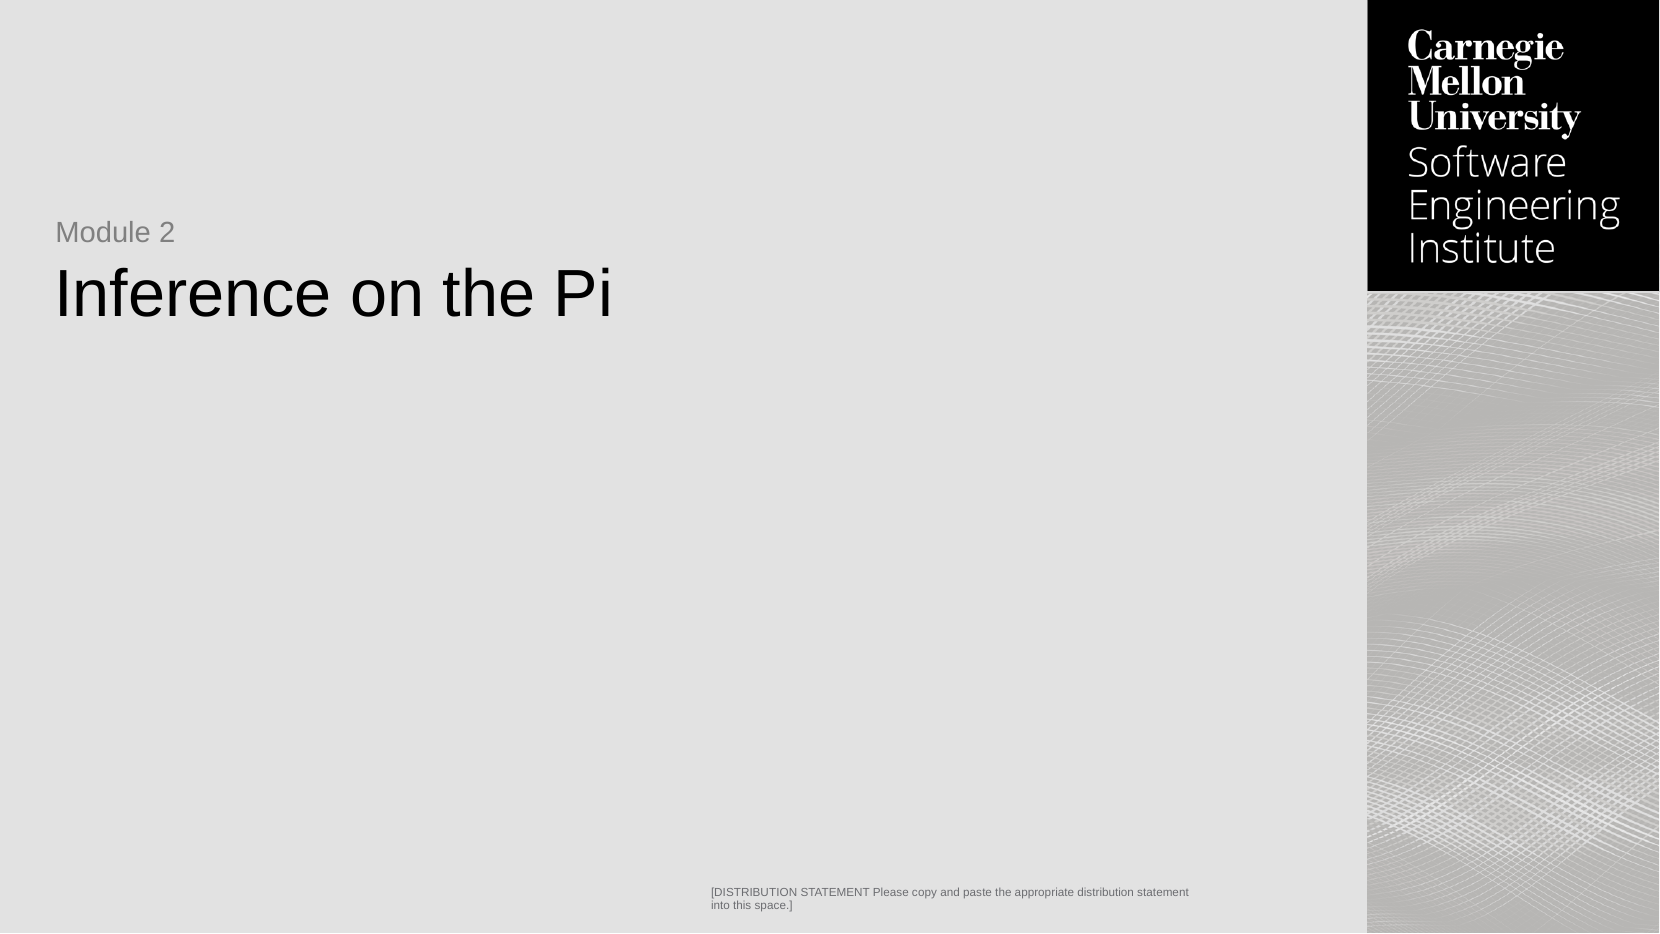

Module 2
# Inference on the Pi